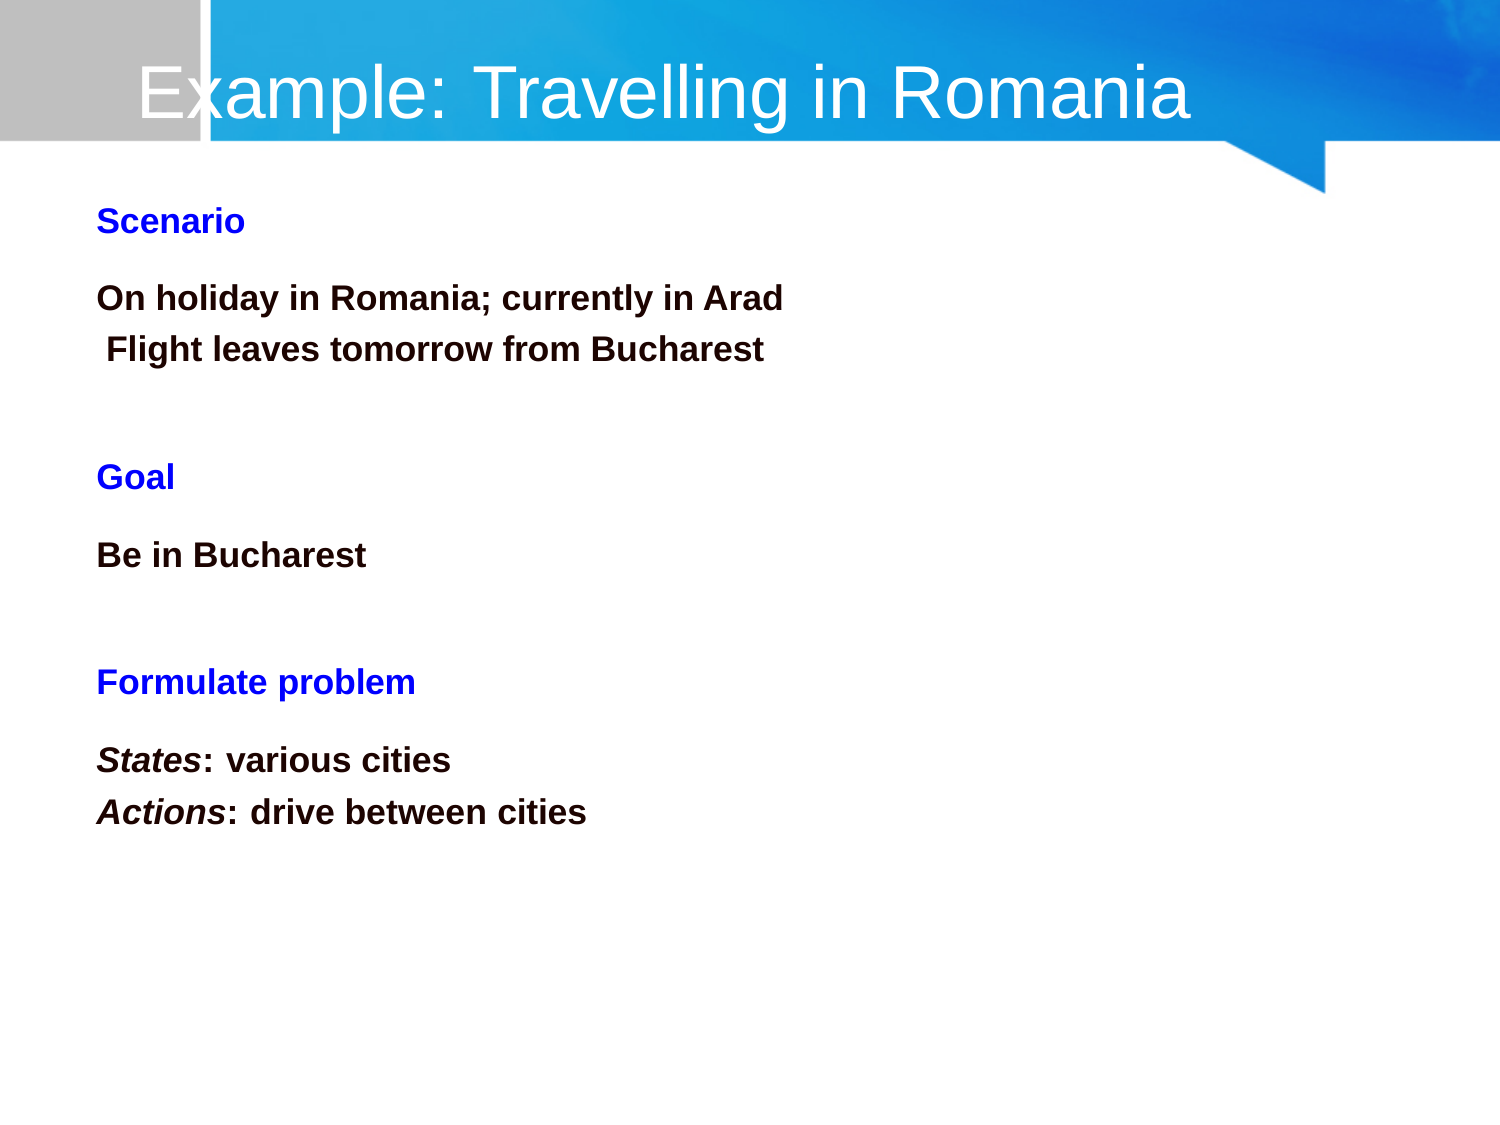

# Example: Travelling in Romania
Scenario
On holiday in Romania; currently in Arad  Flight leaves tomorrow from Bucharest

Goal
Be in Bucharest

Formulate problem
States: various cities
Actions: drive between cities